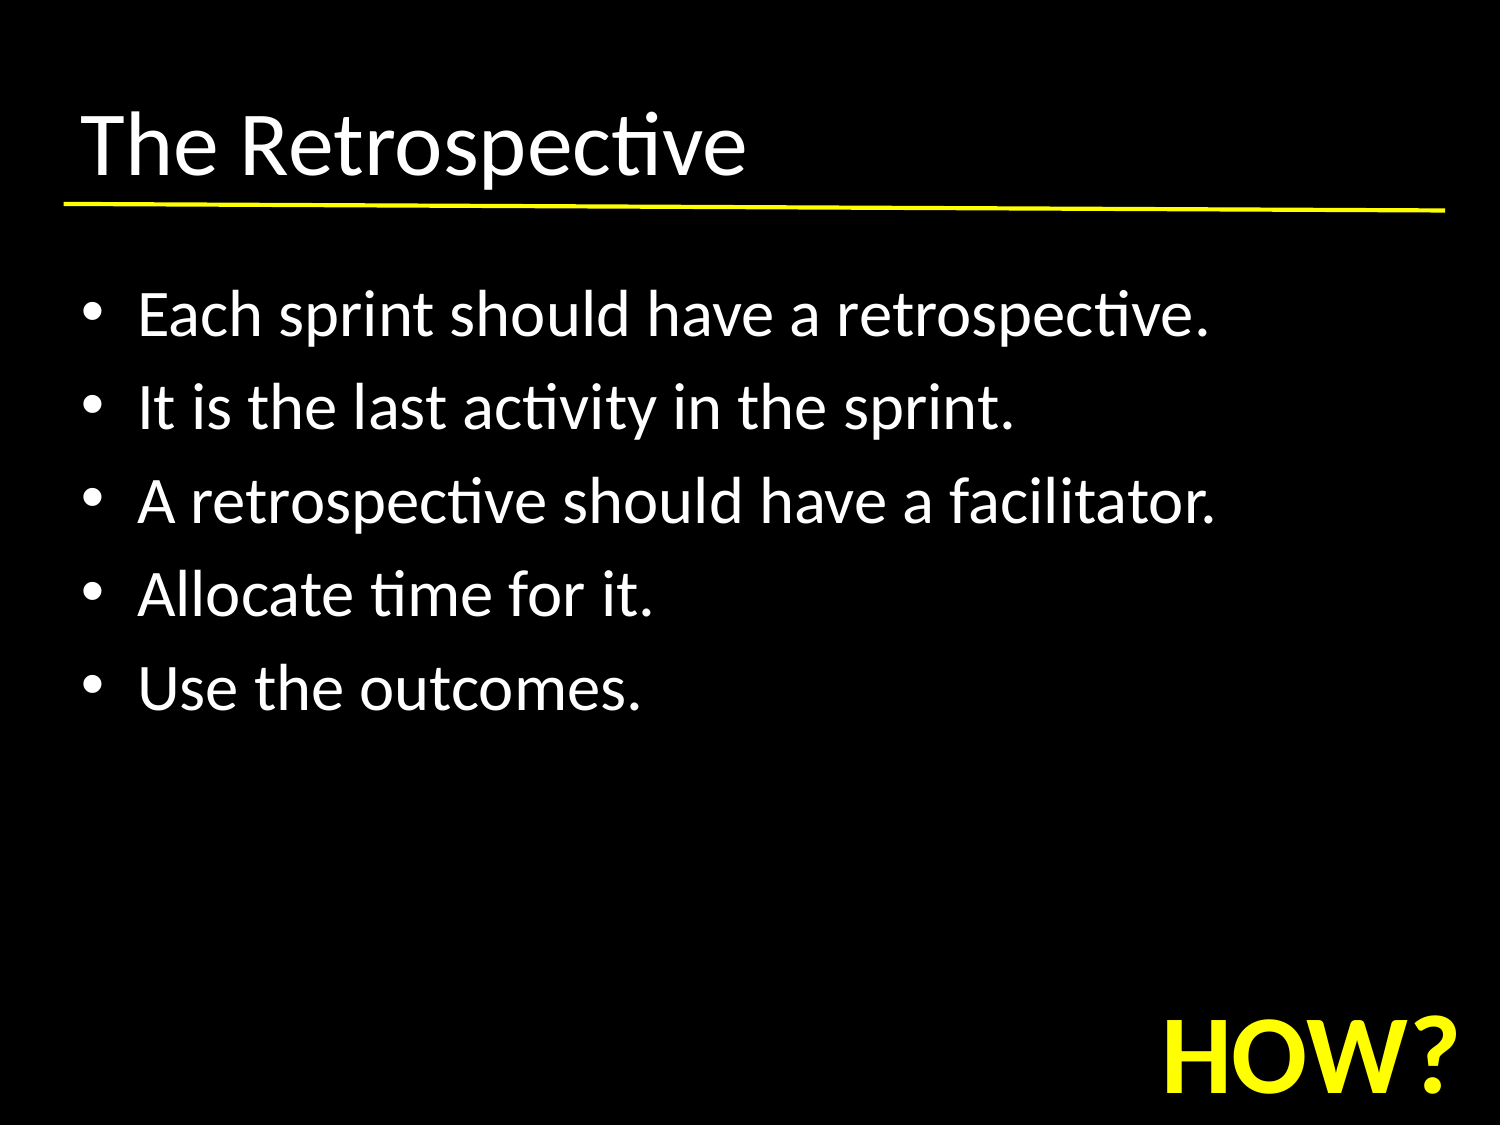

# The Retrospective
Each sprint should have a retrospective.
It is the last activity in the sprint.
A retrospective should have a facilitator.
Allocate time for it.
Use the outcomes.
HOW?